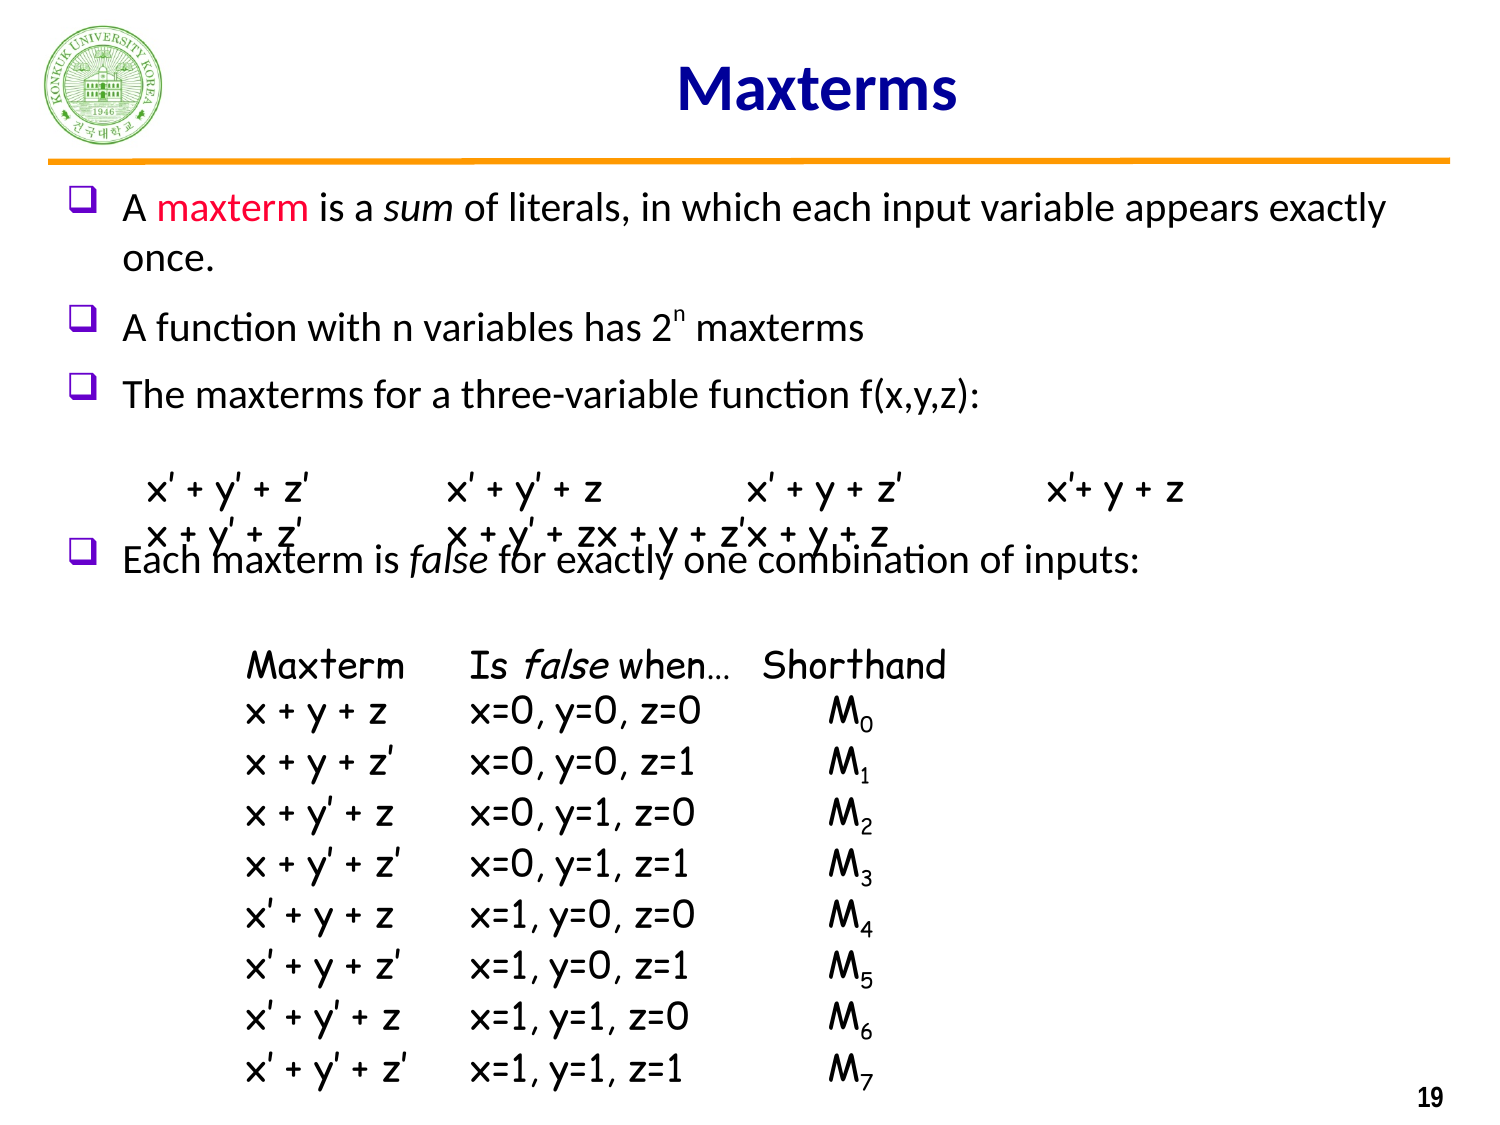

# Maxterms
A maxterm is a sum of literals, in which each input variable appears exactly once.
A function with n variables has 2n maxterms
The maxterms for a three-variable function f(x,y,z):
Each maxterm is false for exactly one combination of inputs:
x’ + y’ + z’	x’ + y’ + z	x’ + y + z’	x’+ y + z
x + y’ + z’	x + y’ + z	x + y + z’	x + y + z
Maxterm	Is false when…	Shorthand
x + y + z	x=0, y=0, z=0		M0
x + y + z’	x=0, y=0, z=1		M1
x + y’ + z	x=0, y=1, z=0		M2
x + y’ + z’	x=0, y=1, z=1		M3
x’ + y + z	x=1, y=0, z=0		M4
x’ + y + z’	x=1, y=0, z=1		M5
x’ + y’ + z	x=1, y=1, z=0		M6
x’ + y’ + z’	x=1, y=1, z=1		M7
19